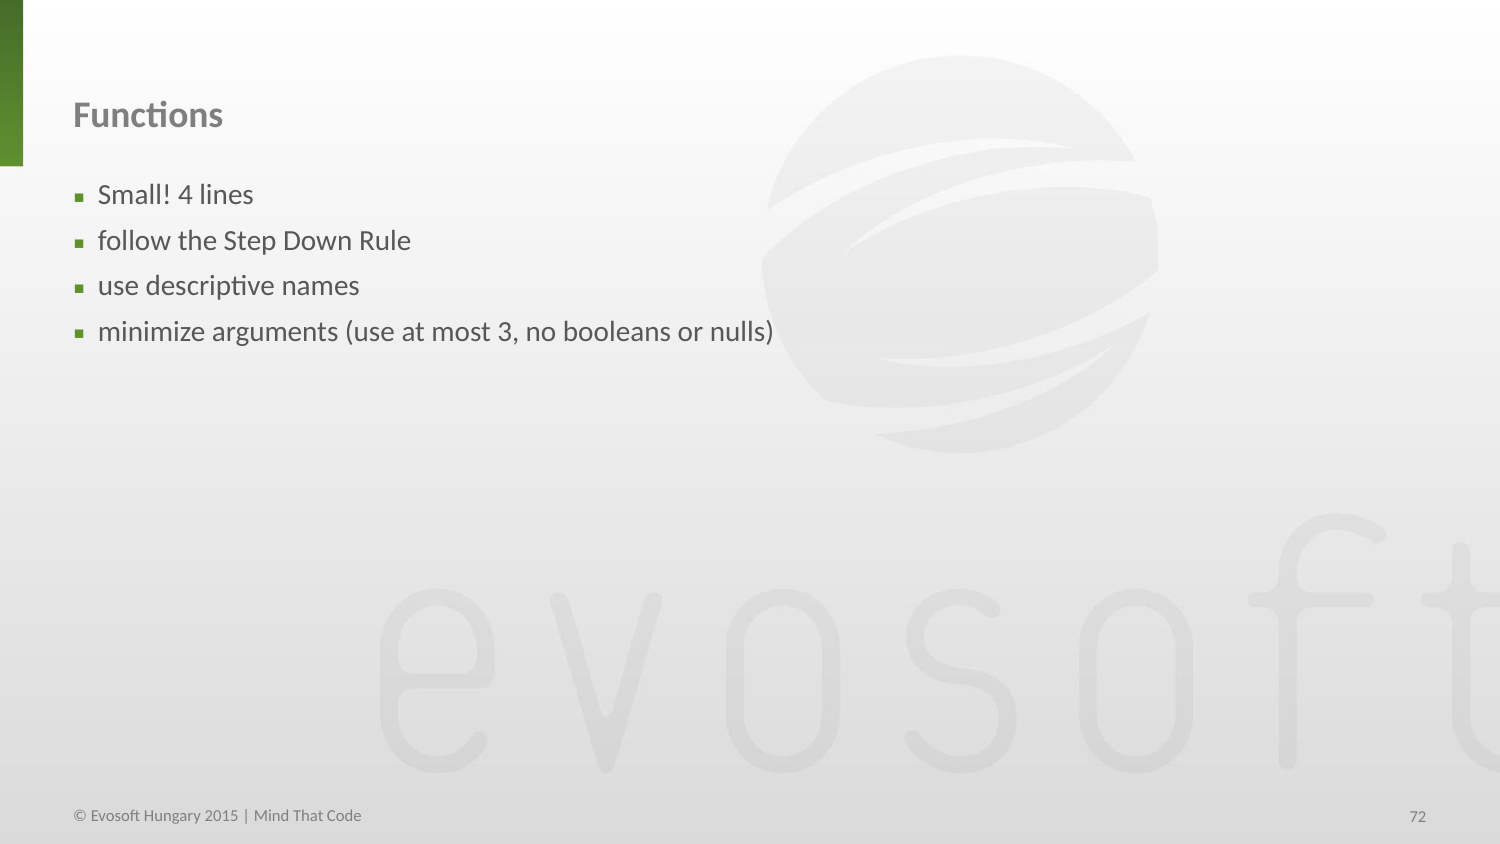

Functions
  Small! 4 lines
  follow the Step Down Rule
  use descriptive names
  minimize arguments (use at most 3, no booleans or nulls)